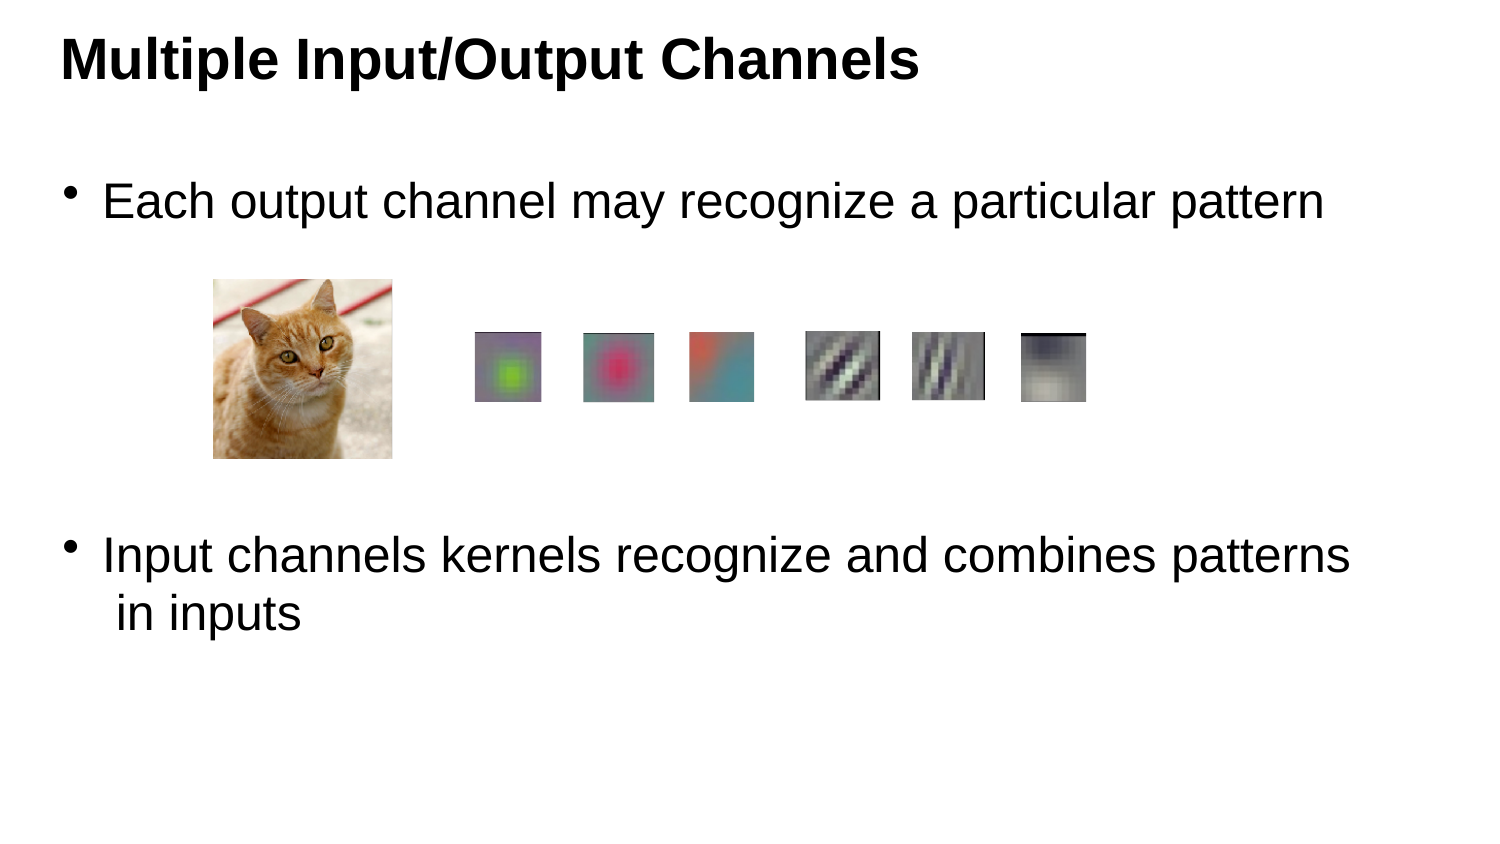

# Multiple Input/Output Channels
Each output channel may recognize a particular pattern

Input channels kernels recognize and combines patterns  in inputs